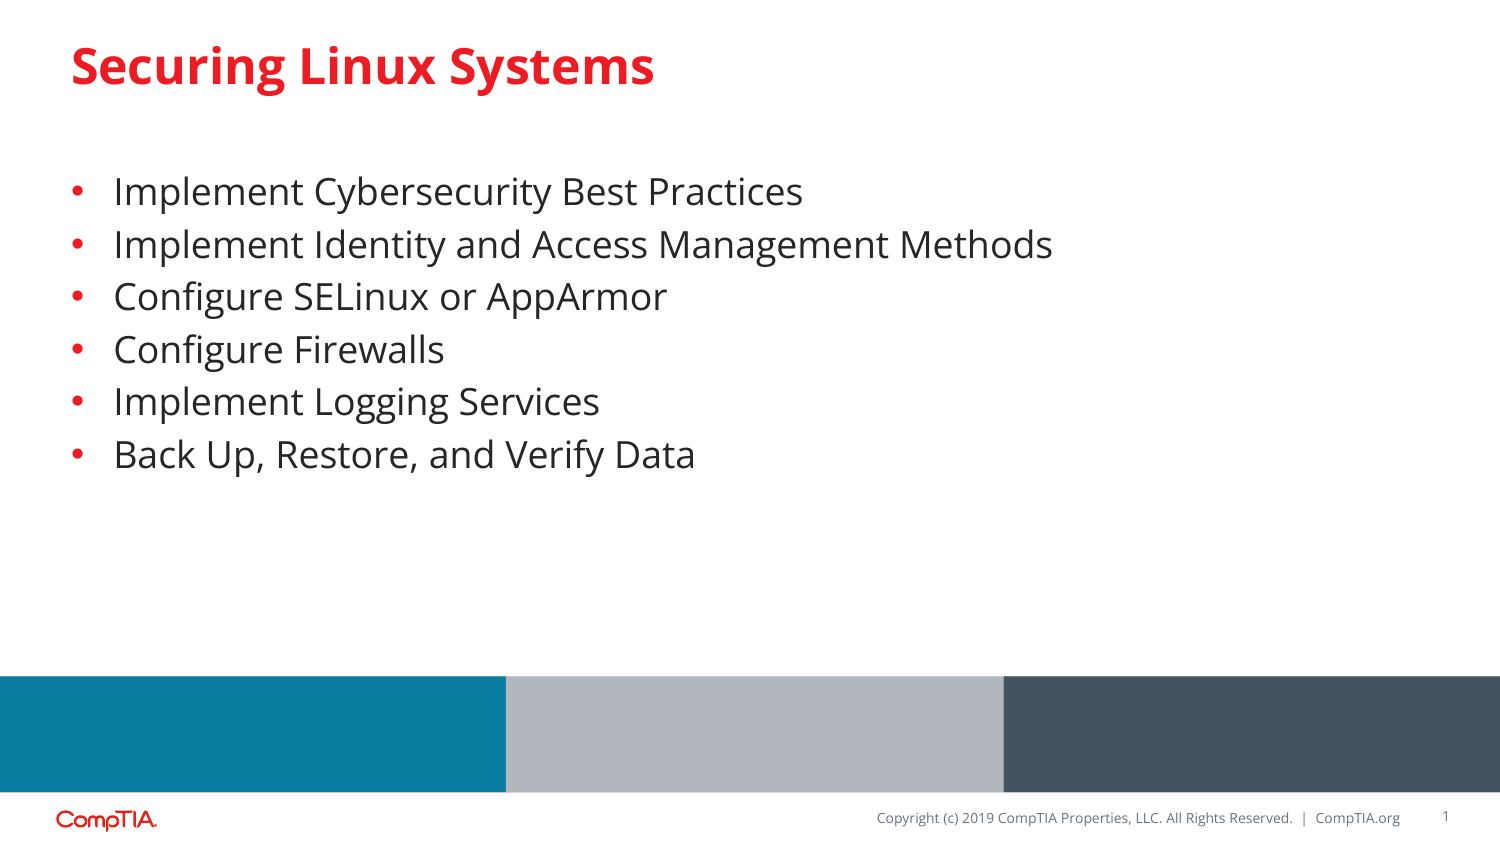

# Securing Linux Systems
Implement Cybersecurity Best Practices
Implement Identity and Access Management Methods
Configure SELinux or AppArmor
Configure Firewalls
Implement Logging Services
Back Up, Restore, and Verify Data
1